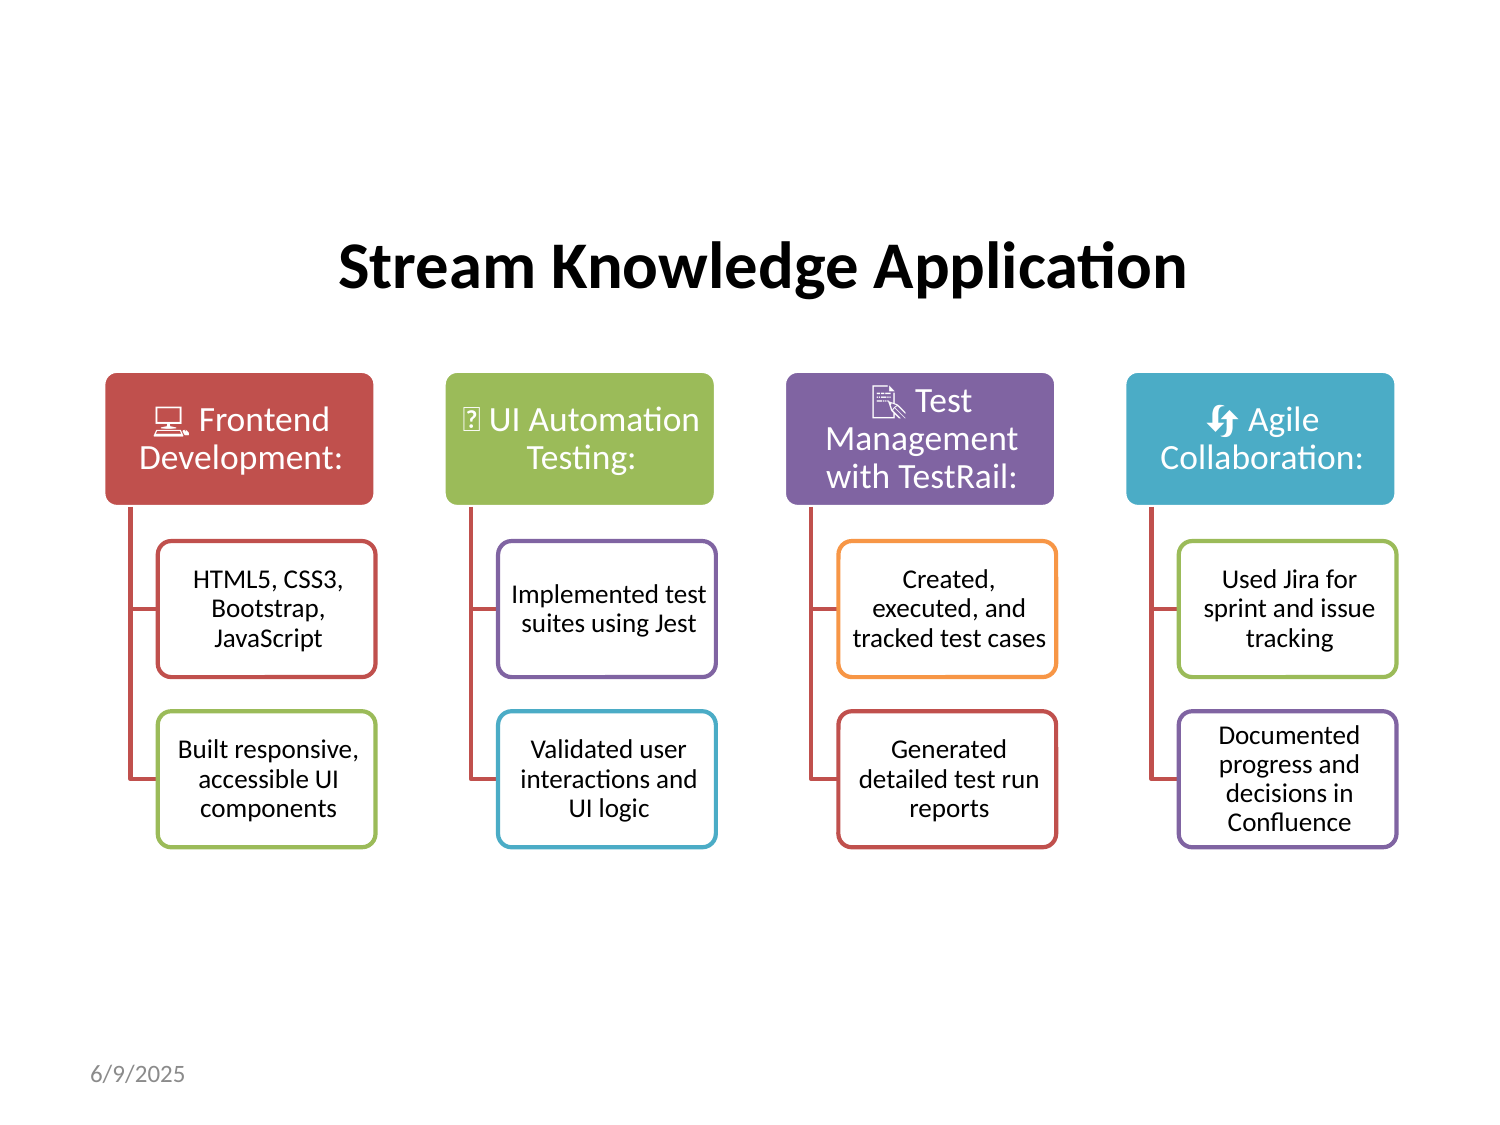

💻 Frontend Development:
HTML5, CSS3, Bootstrap, JavaScript
Built responsive, accessible UI components
🧪 UI Automation Testing:
Implemented test suites using Jest
Validated user interactions and UI logic
📝 Test Management with TestRail:
Created, executed, and tracked test cases
Generated detailed test run reports
🔄 Agile Collaboration:
Used Jira for sprint and issue tracking
Documented progress and decisions in Confluence
# Stream Knowledge Application
6/9/2025
41